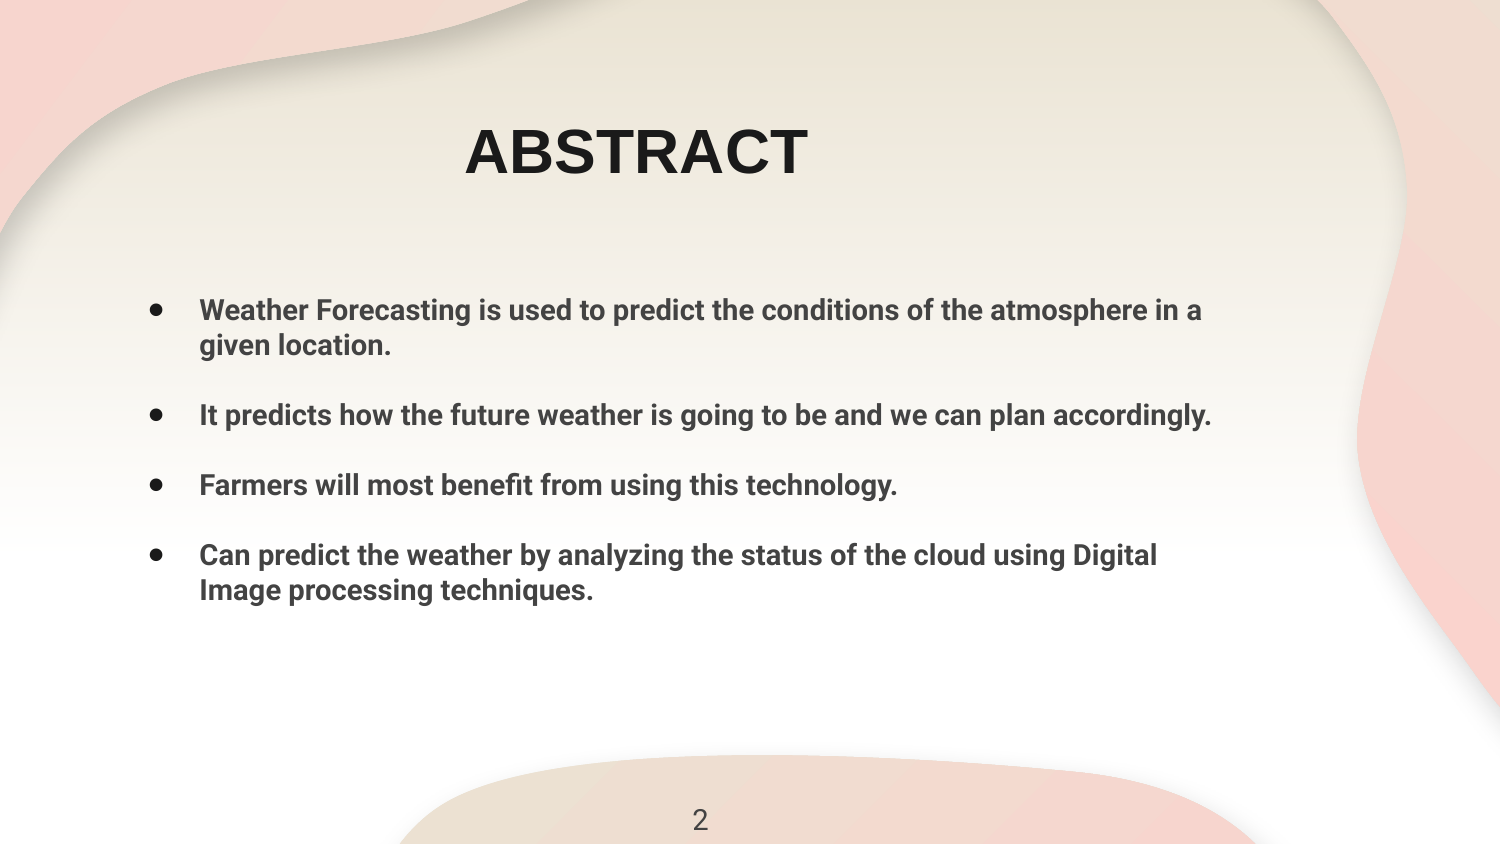

# ABSTRACT
Weather Forecasting is used to predict the conditions of the atmosphere in a given location.

It predicts how the future weather is going to be and we can plan accordingly.

Farmers will most benefit from using this technology.

Can predict the weather by analyzing the status of the cloud using Digital Image processing techniques.

2